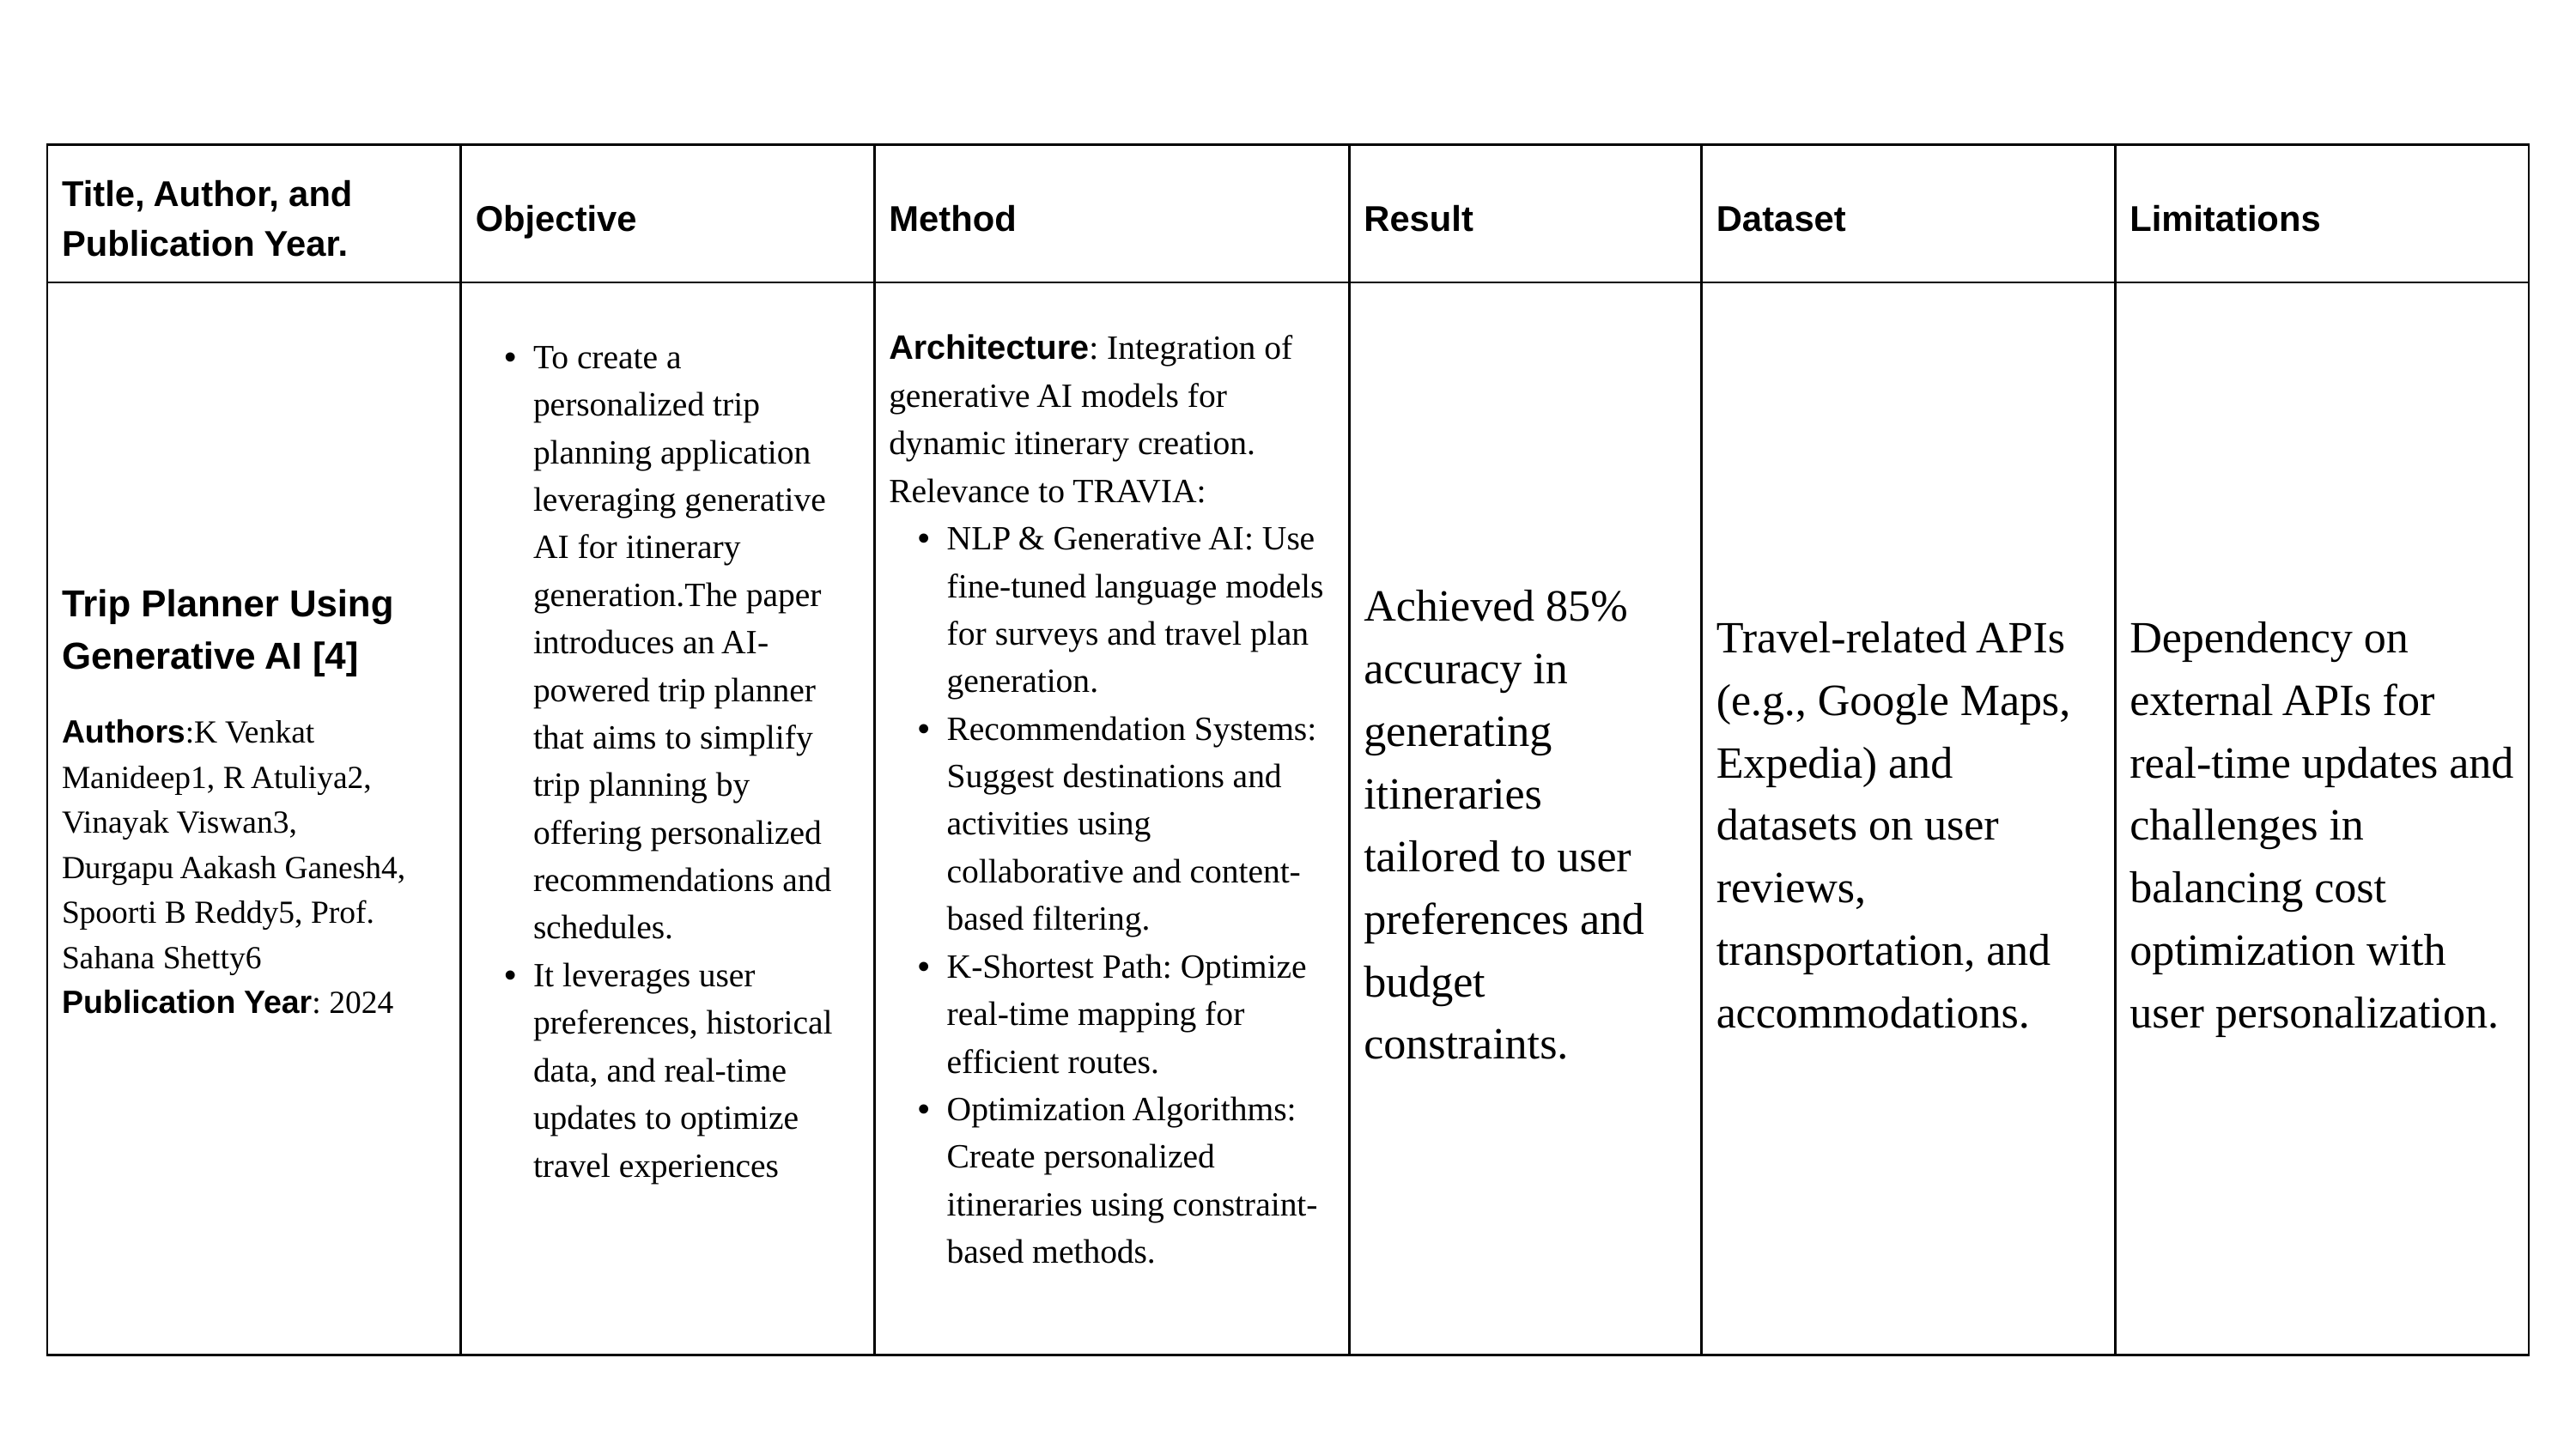

| Title, Author, and Publication Year. | Objective | Method | Result | Dataset | Limitations |
| --- | --- | --- | --- | --- | --- |
| Trip Planner Using Generative AI [4] Authors:K Venkat Manideep1, R Atuliya2, Vinayak Viswan3, Durgapu Aakash Ganesh4, Spoorti B Reddy5, Prof. Sahana Shetty6 Publication Year: 2024 | To create a personalized trip planning application leveraging generative AI for itinerary generation.The paper introduces an AI-powered trip planner that aims to simplify trip planning by offering personalized recommendations and schedules. It leverages user preferences, historical data, and real-time updates to optimize travel experiences | Architecture: Integration of generative AI models for dynamic itinerary creation. Relevance to TRAVIA: NLP & Generative AI: Use fine-tuned language models for surveys and travel plan generation. Recommendation Systems: Suggest destinations and activities using collaborative and content-based filtering. K-Shortest Path: Optimize real-time mapping for efficient routes. Optimization Algorithms: Create personalized itineraries using constraint-based methods. | Achieved 85% accuracy in generating itineraries tailored to user preferences and budget constraints. | Travel-related APIs (e.g., Google Maps, Expedia) and datasets on user reviews, transportation, and accommodations. | Dependency on external APIs for real-time updates and challenges in balancing cost optimization with user personalization. |